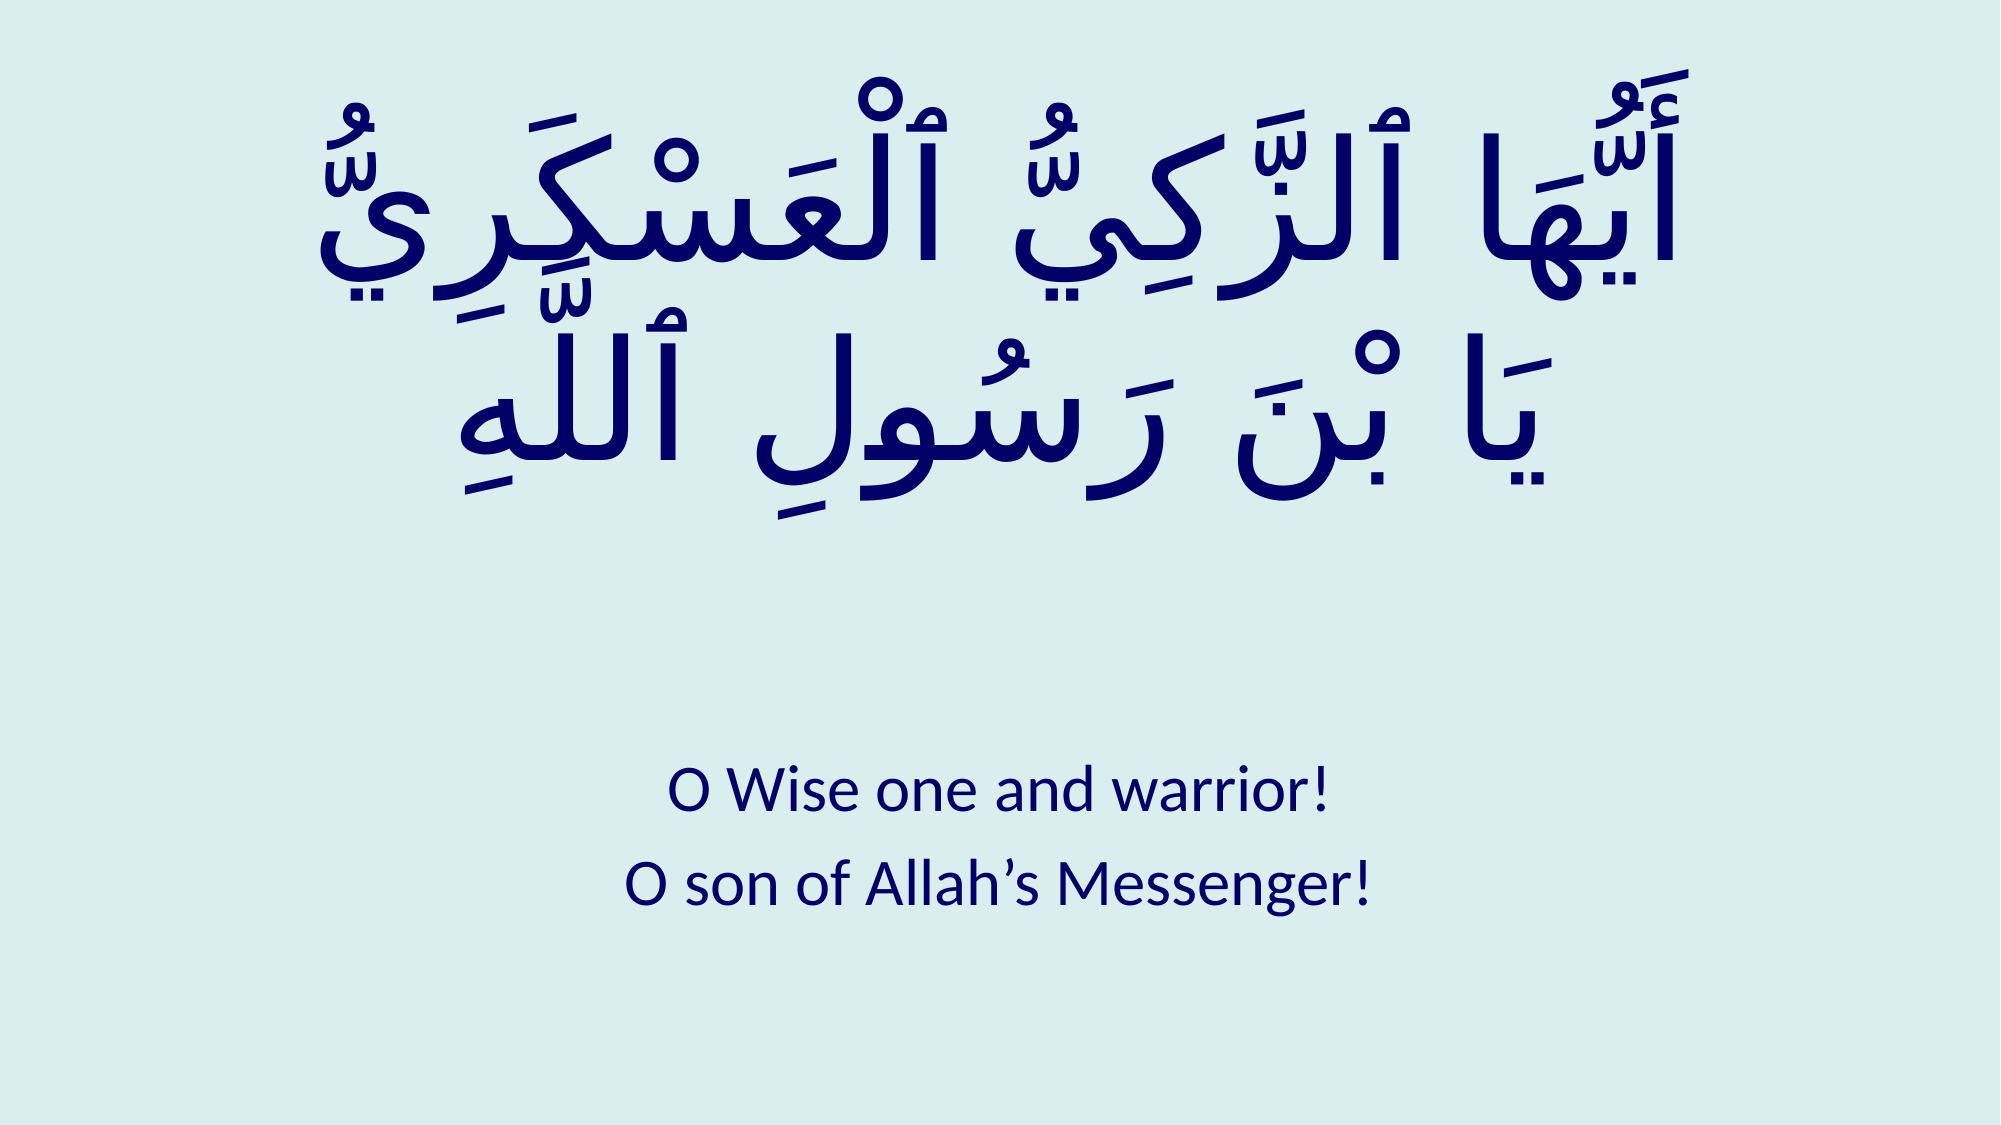

# أَيُّهَا ٱلزَّكِيُّ ٱلْعَسْكَرِيُّ يَا بْنَ رَسُولِ ٱللَّهِ
O Wise one and warrior!
O son of Allah’s Messenger!